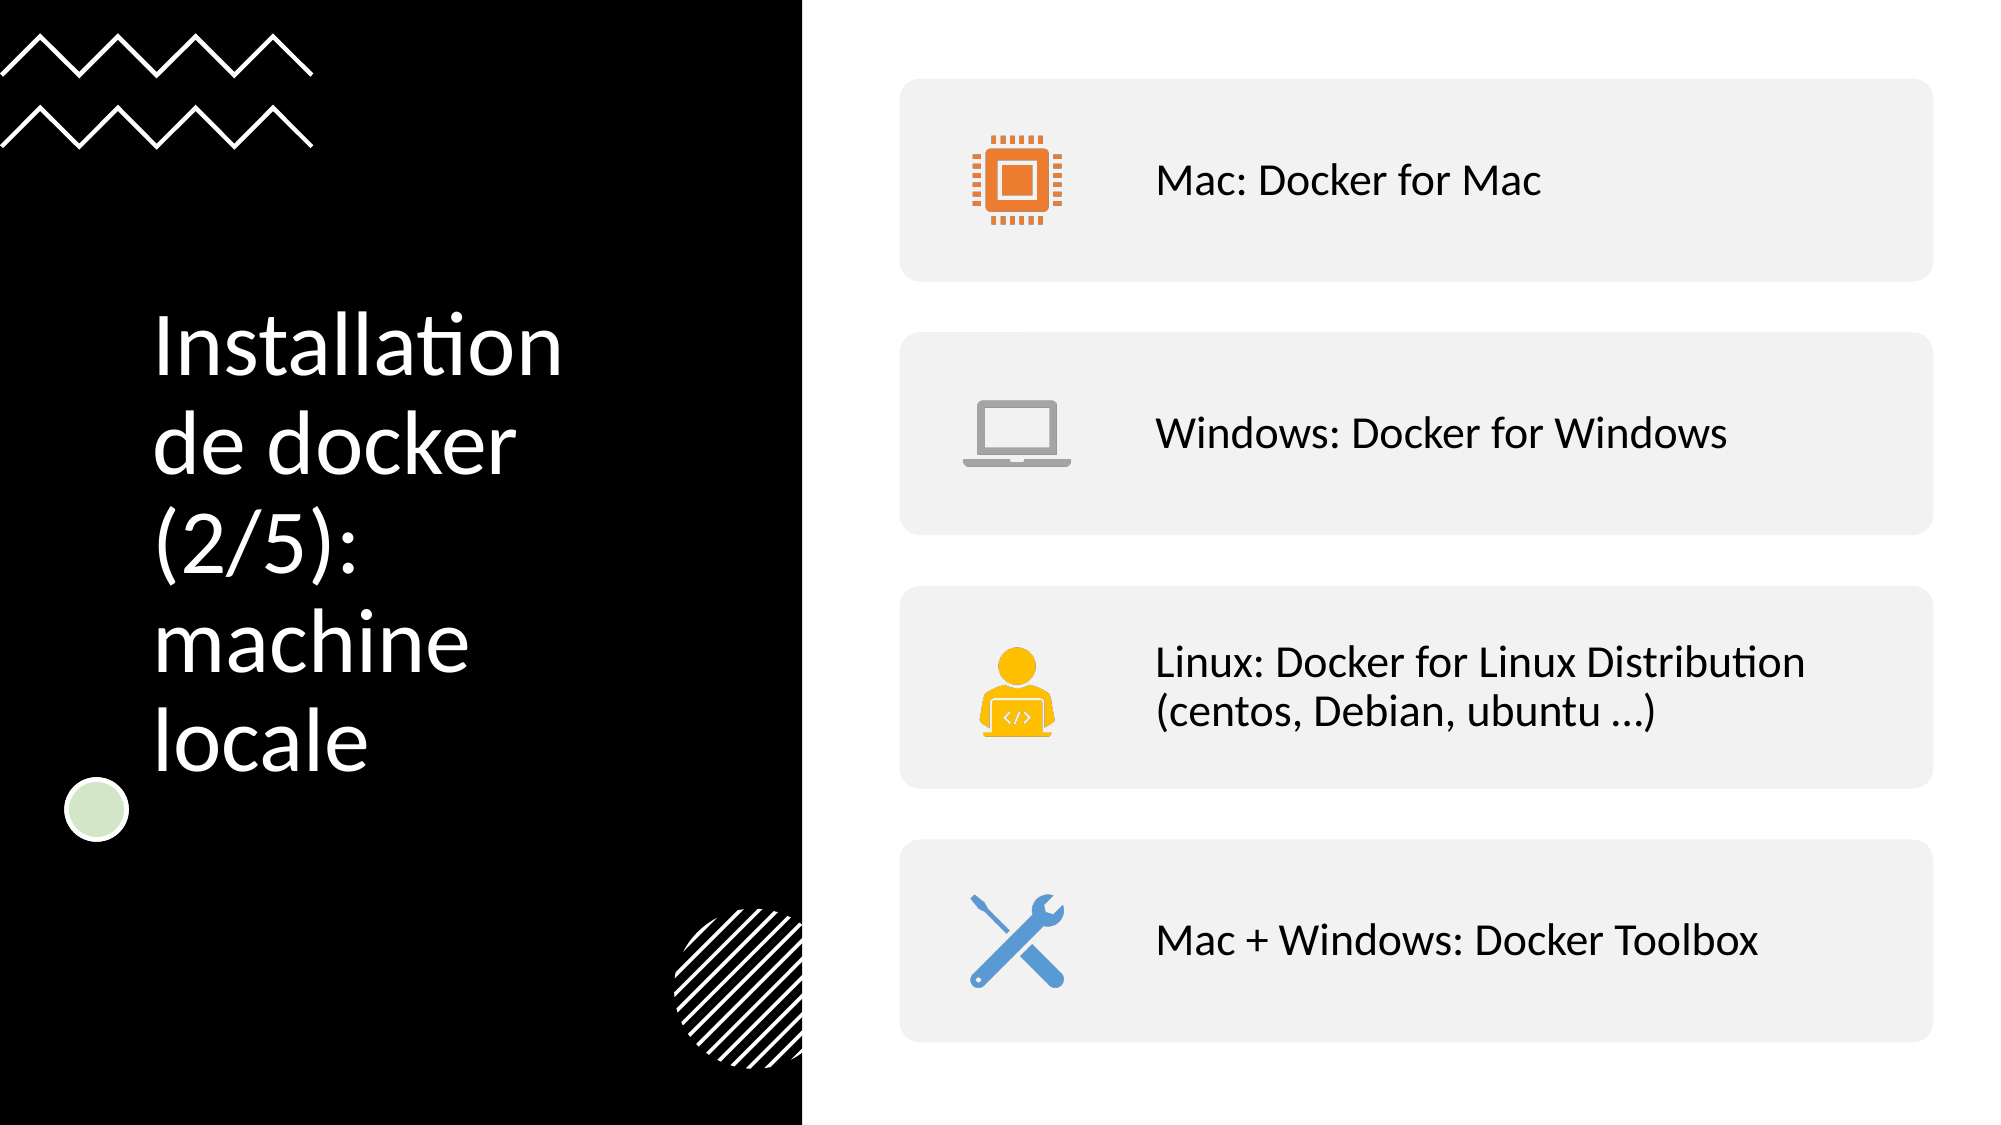

Mac: Docker for Mac
Windows: Docker for Windows
Linux: Docker for Linux Distribution (centos, Debian, ubuntu …)
Mac + Windows: Docker Toolbox
# Installation de docker (2/5): machine locale